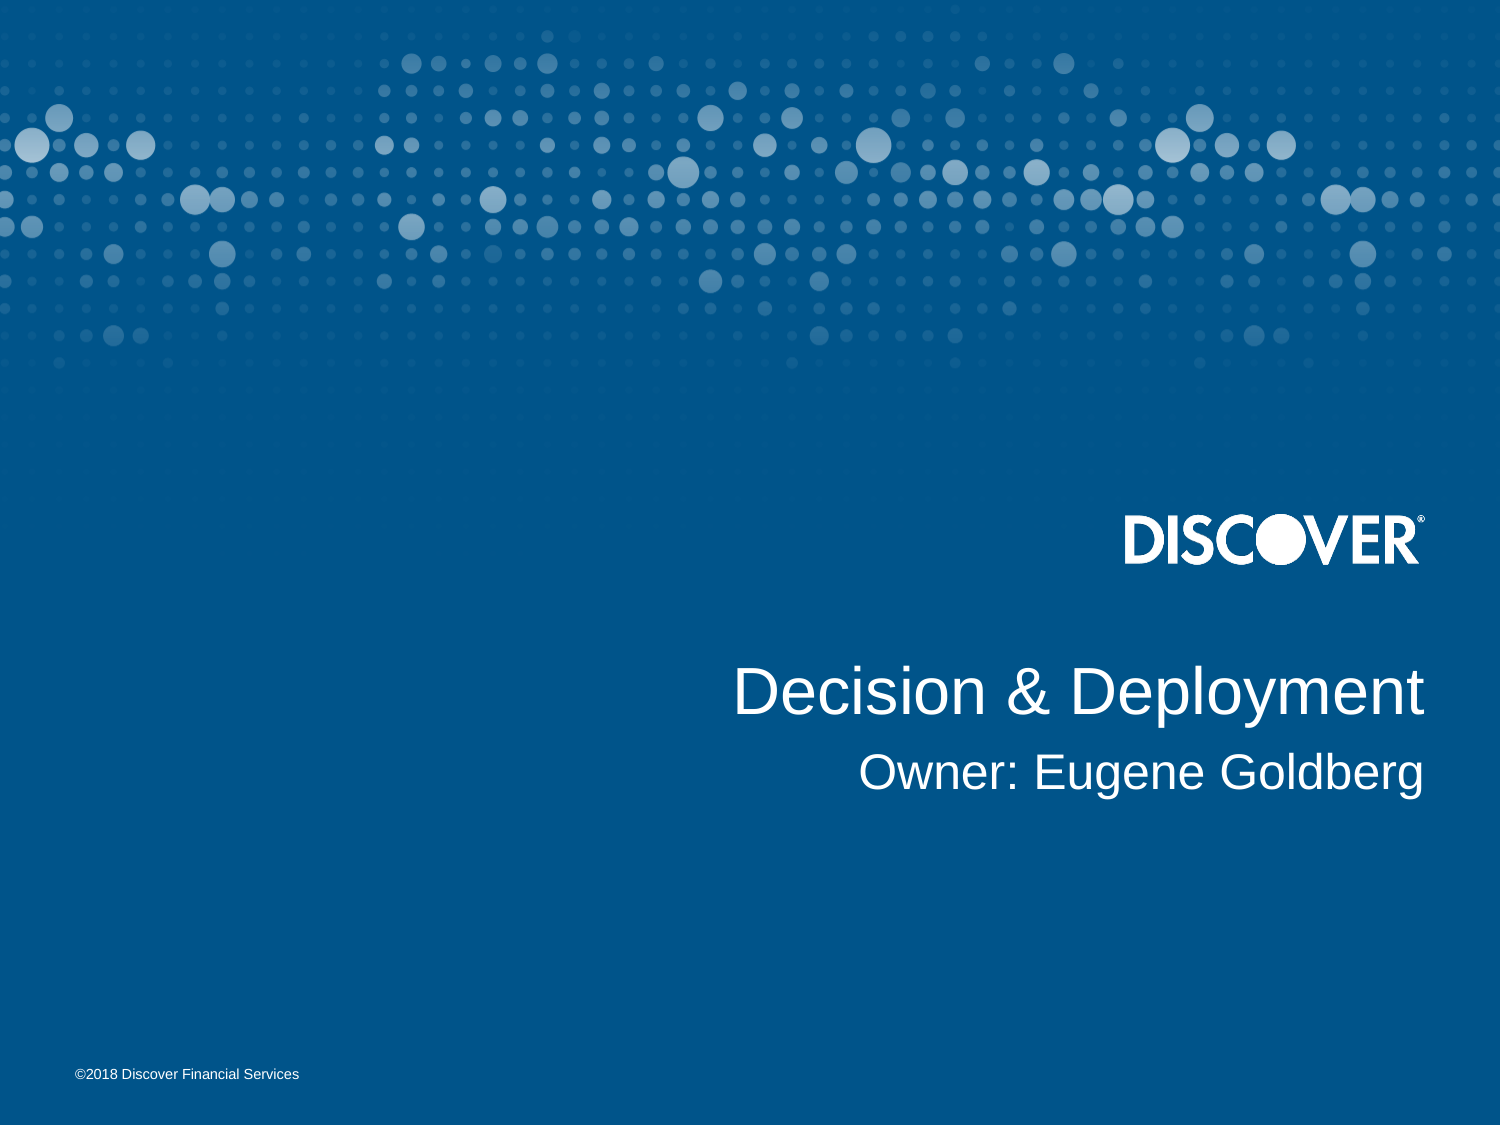

# Decision & Deployment Owner: Eugene Goldberg
©2018 Discover Financial Services